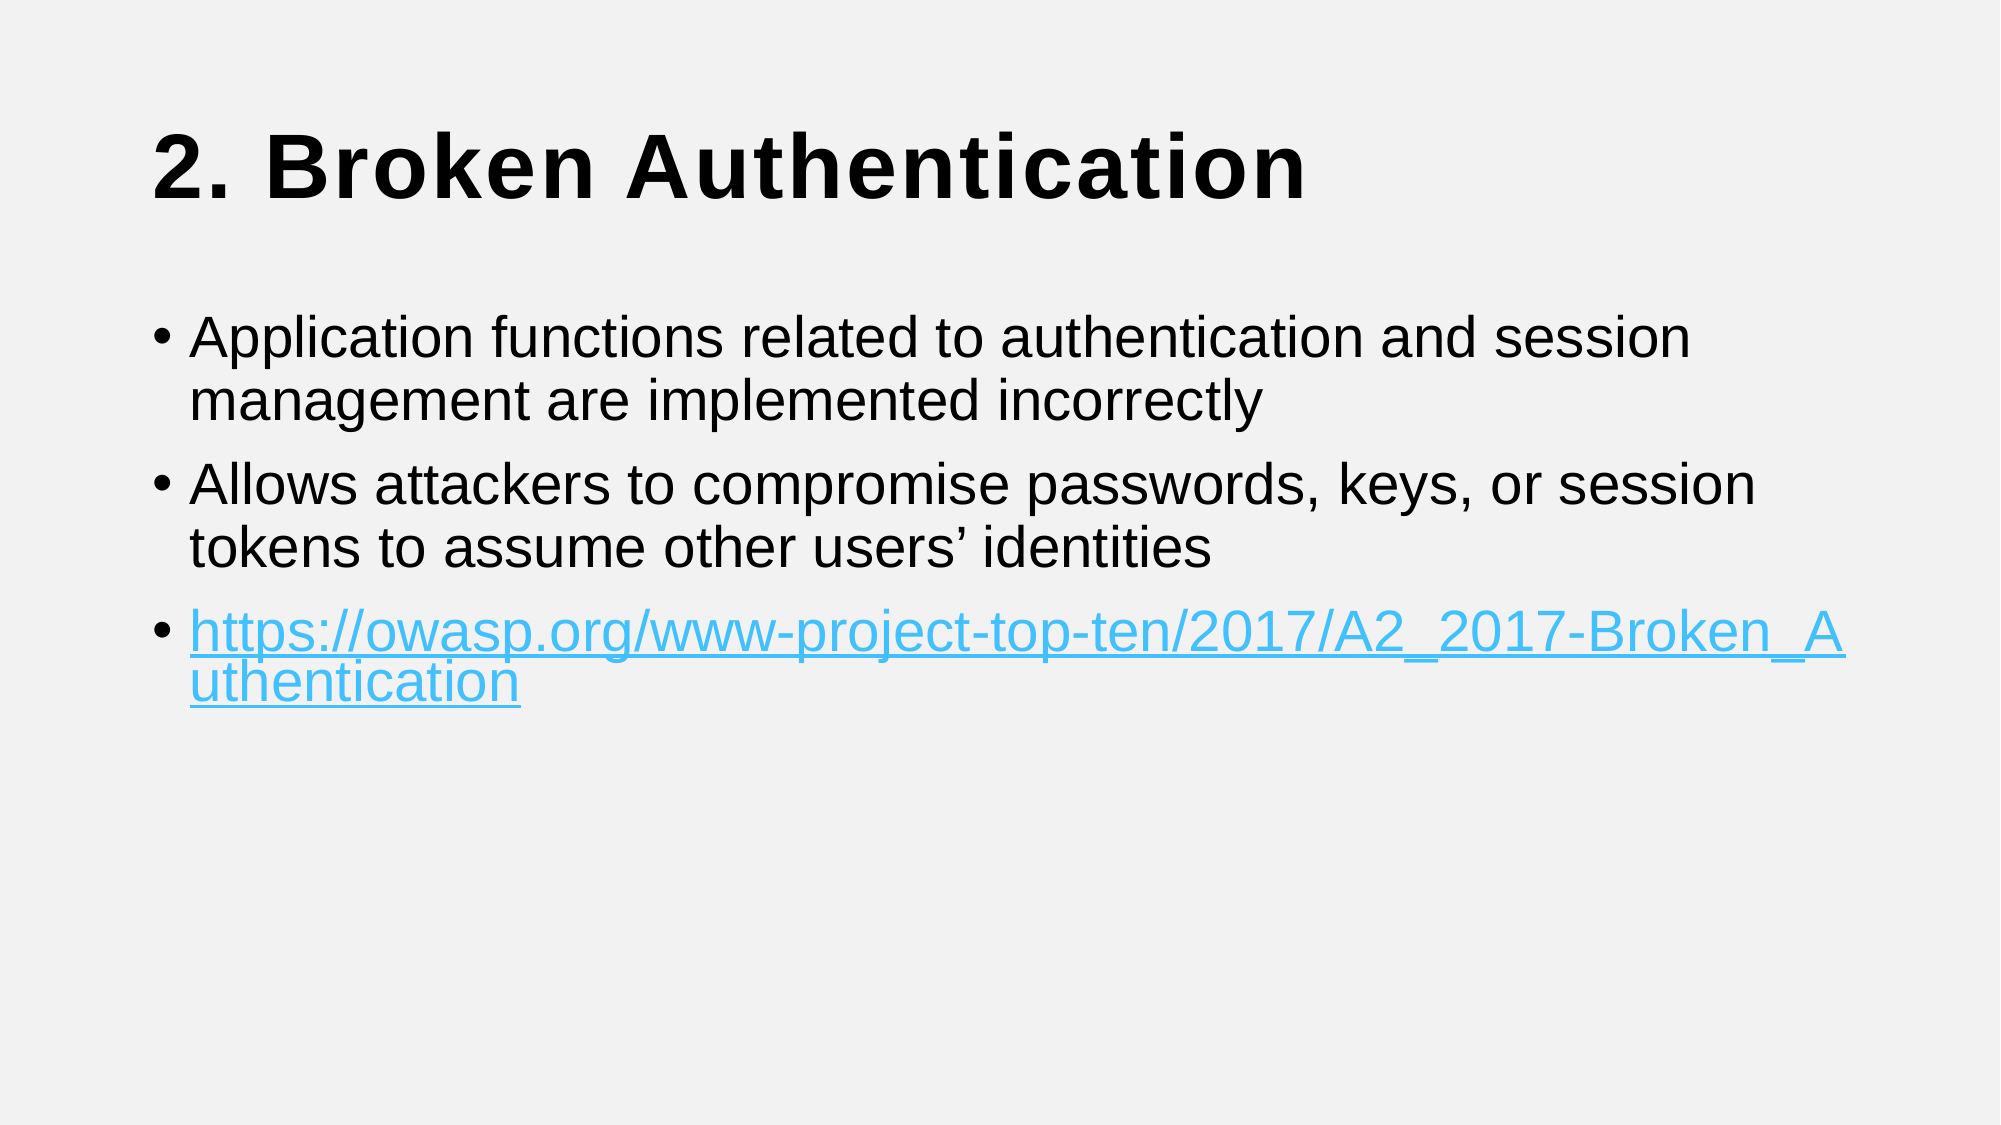

# 2. Broken Authentication
Application functions related to authentication and session management are implemented incorrectly
Allows attackers to compromise passwords, keys, or session tokens to assume other users’ identities
https://owasp.org/www-project-top-ten/2017/A2_2017-Broken_Authentication